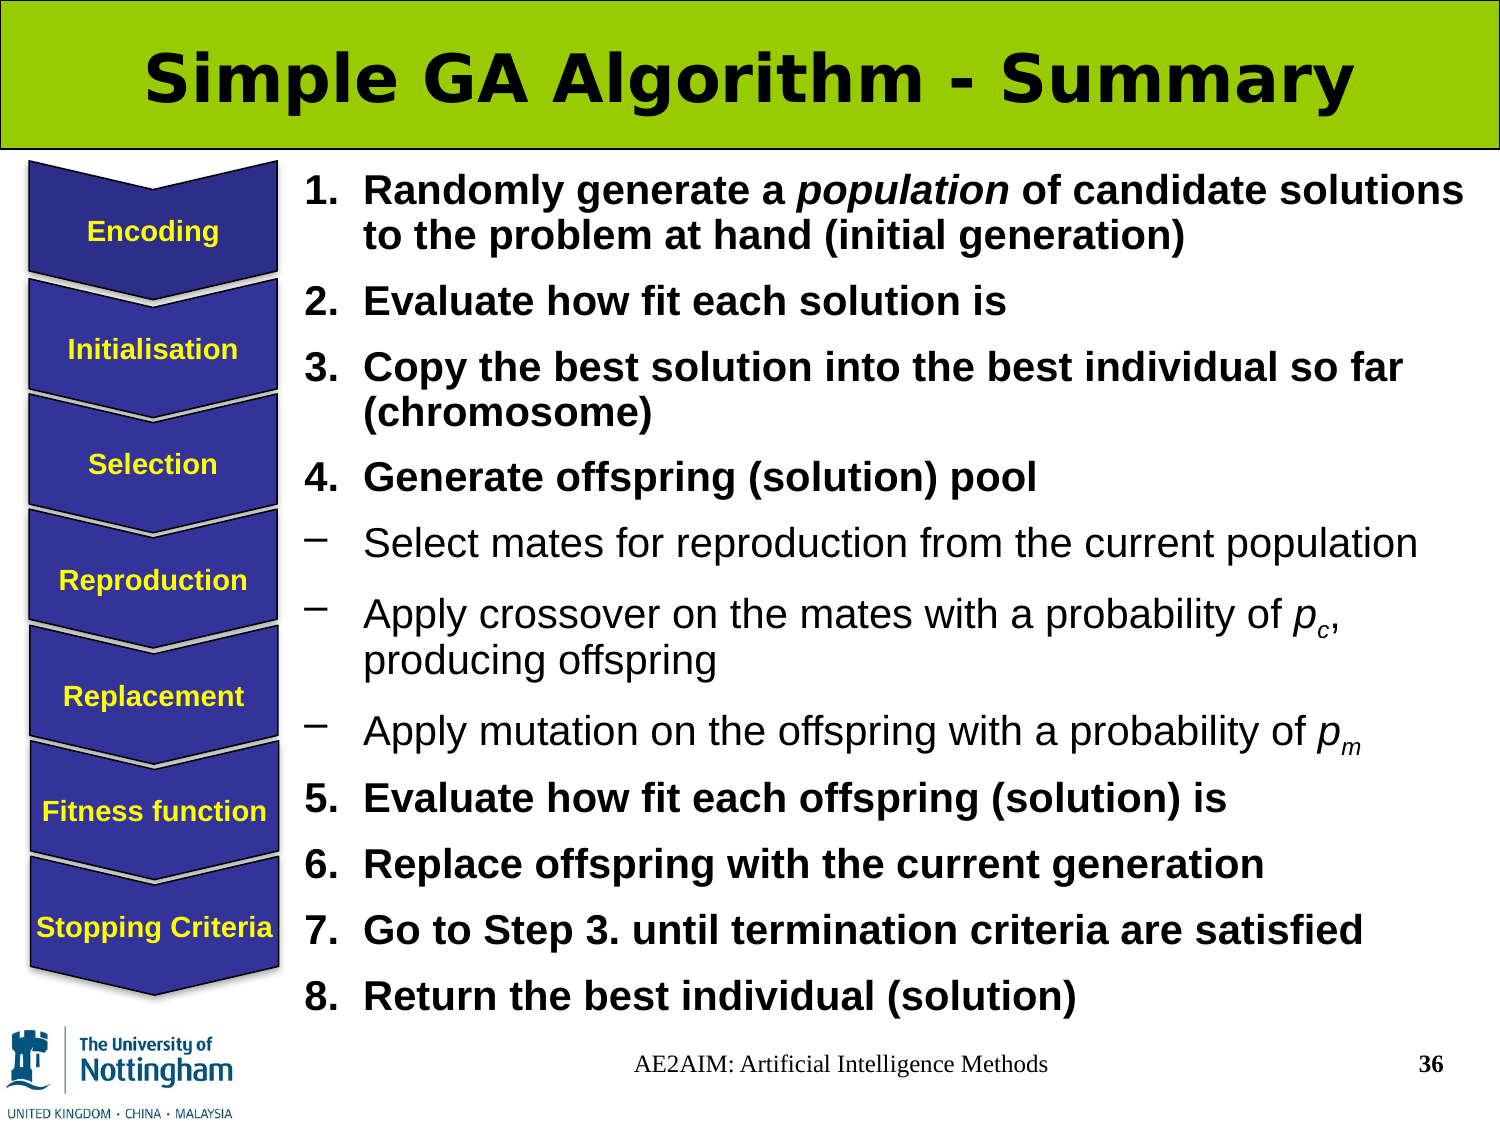

# Simple GA Algorithm - Summary
Encoding
Initialisation
Selection
Reproduction
Replacement
Fitness function
Stopping Criteria
Randomly generate a population of candidate solutions to the problem at hand (initial generation)
Evaluate how fit each solution is
Copy the best solution into the best individual so far (chromosome)
Generate offspring (solution) pool
Select mates for reproduction from the current population
Apply crossover on the mates with a probability of pc, producing offspring
Apply mutation on the offspring with a probability of pm
Evaluate how fit each offspring (solution) is
Replace offspring with the current generation
Go to Step 3. until termination criteria are satisfied
Return the best individual (solution)
AE2AIM: Artificial Intelligence Methods
36